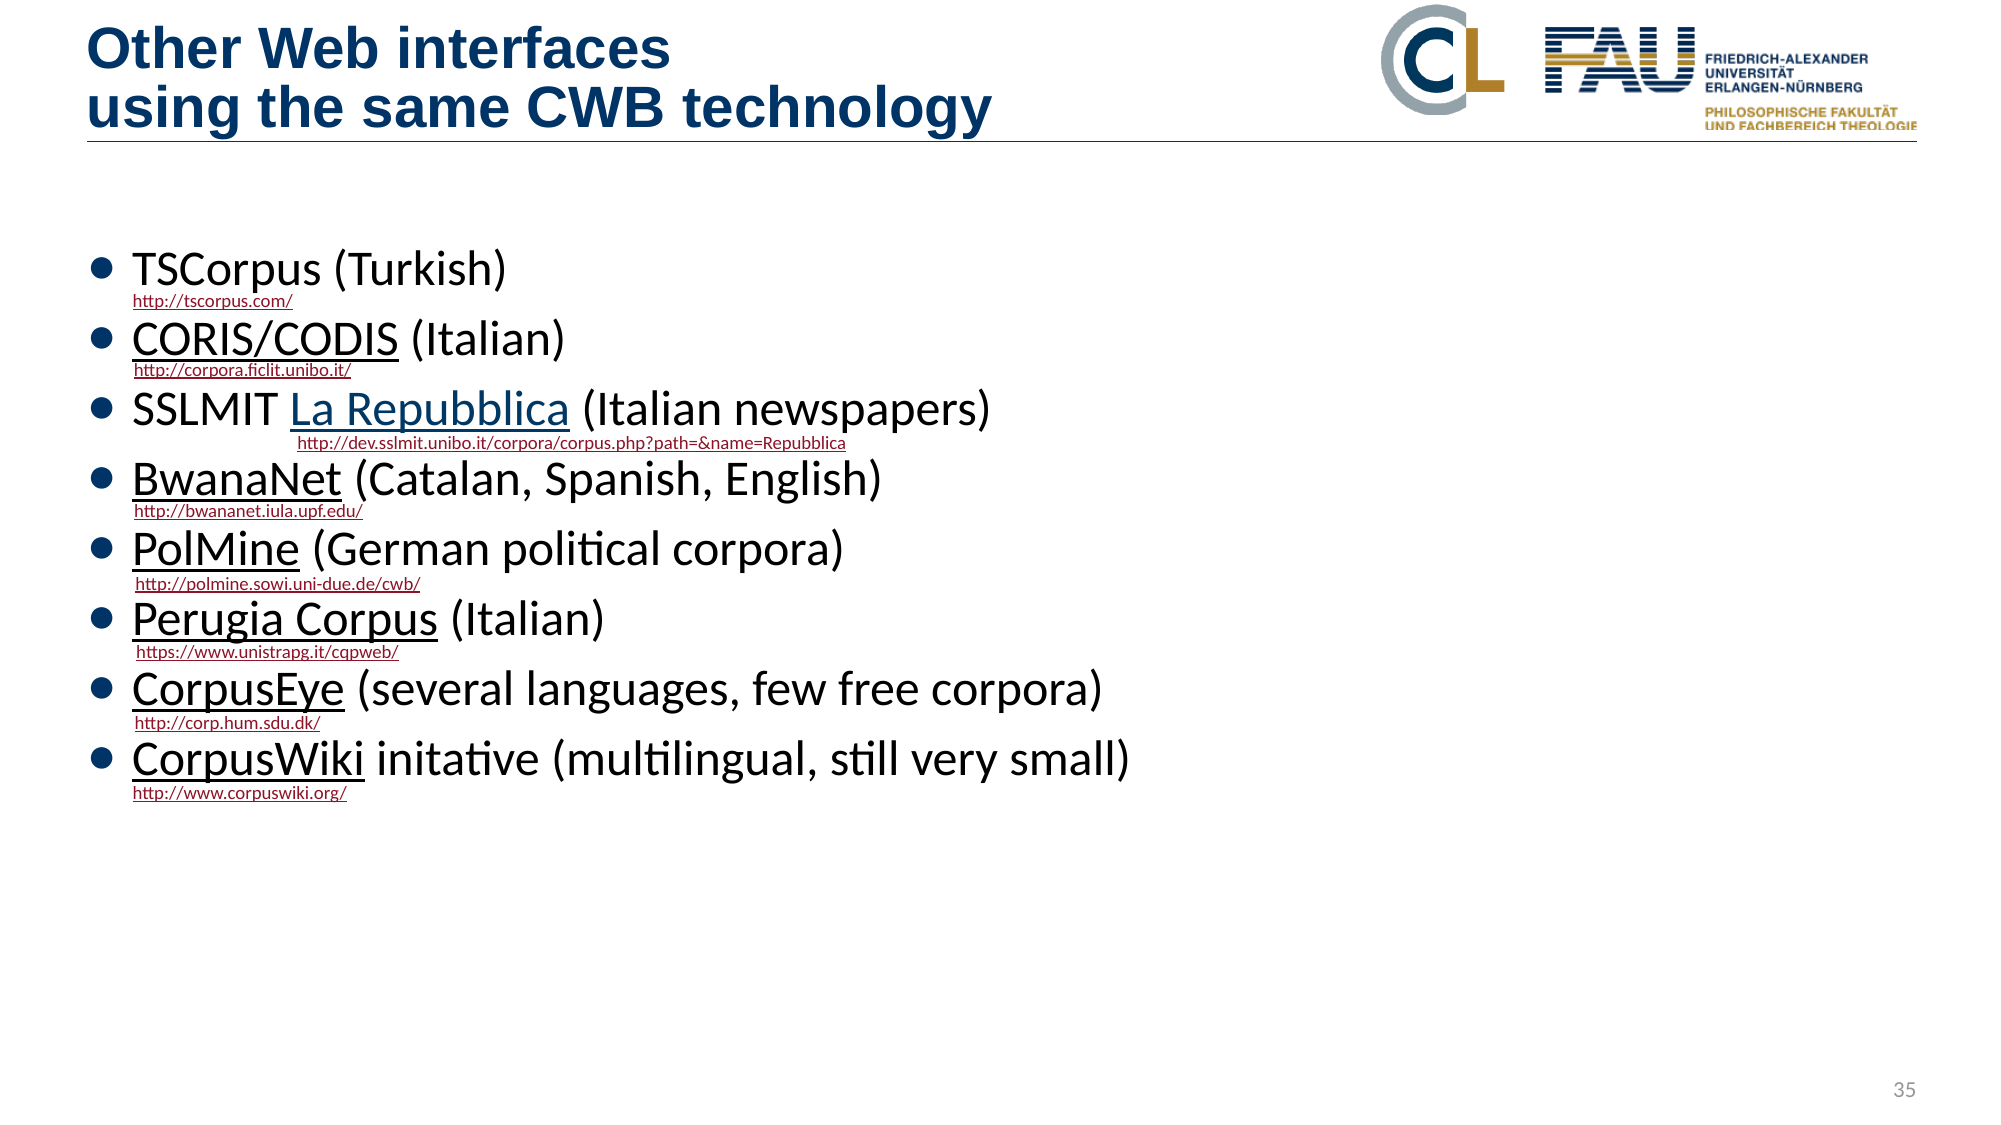

# Other Web interfaces using the same CWB technology

TSCorpus (Turkish)
CORIS/CODIS (Italian)
SSLMIT La Repubblica (Italian newspapers)
BwanaNet (Catalan, Spanish, English)
PolMine (German political corpora)
Perugia Corpus (Italian)
CorpusEye (several languages, few free corpora)
CorpusWiki initative (multilingual, still very small)

http://tscorpus.com/
http://corpora.ficlit.unibo.it/
http://dev.sslmit.unibo.it/corpora/corpus.php?path=&name=Repubblica
http://bwananet.iula.upf.edu/
http://polmine.sowi.uni-due.de/cwb/
https://www.unistrapg.it/cqpweb/
http://corp.hum.sdu.dk/
http://www.corpuswiki.org/
35